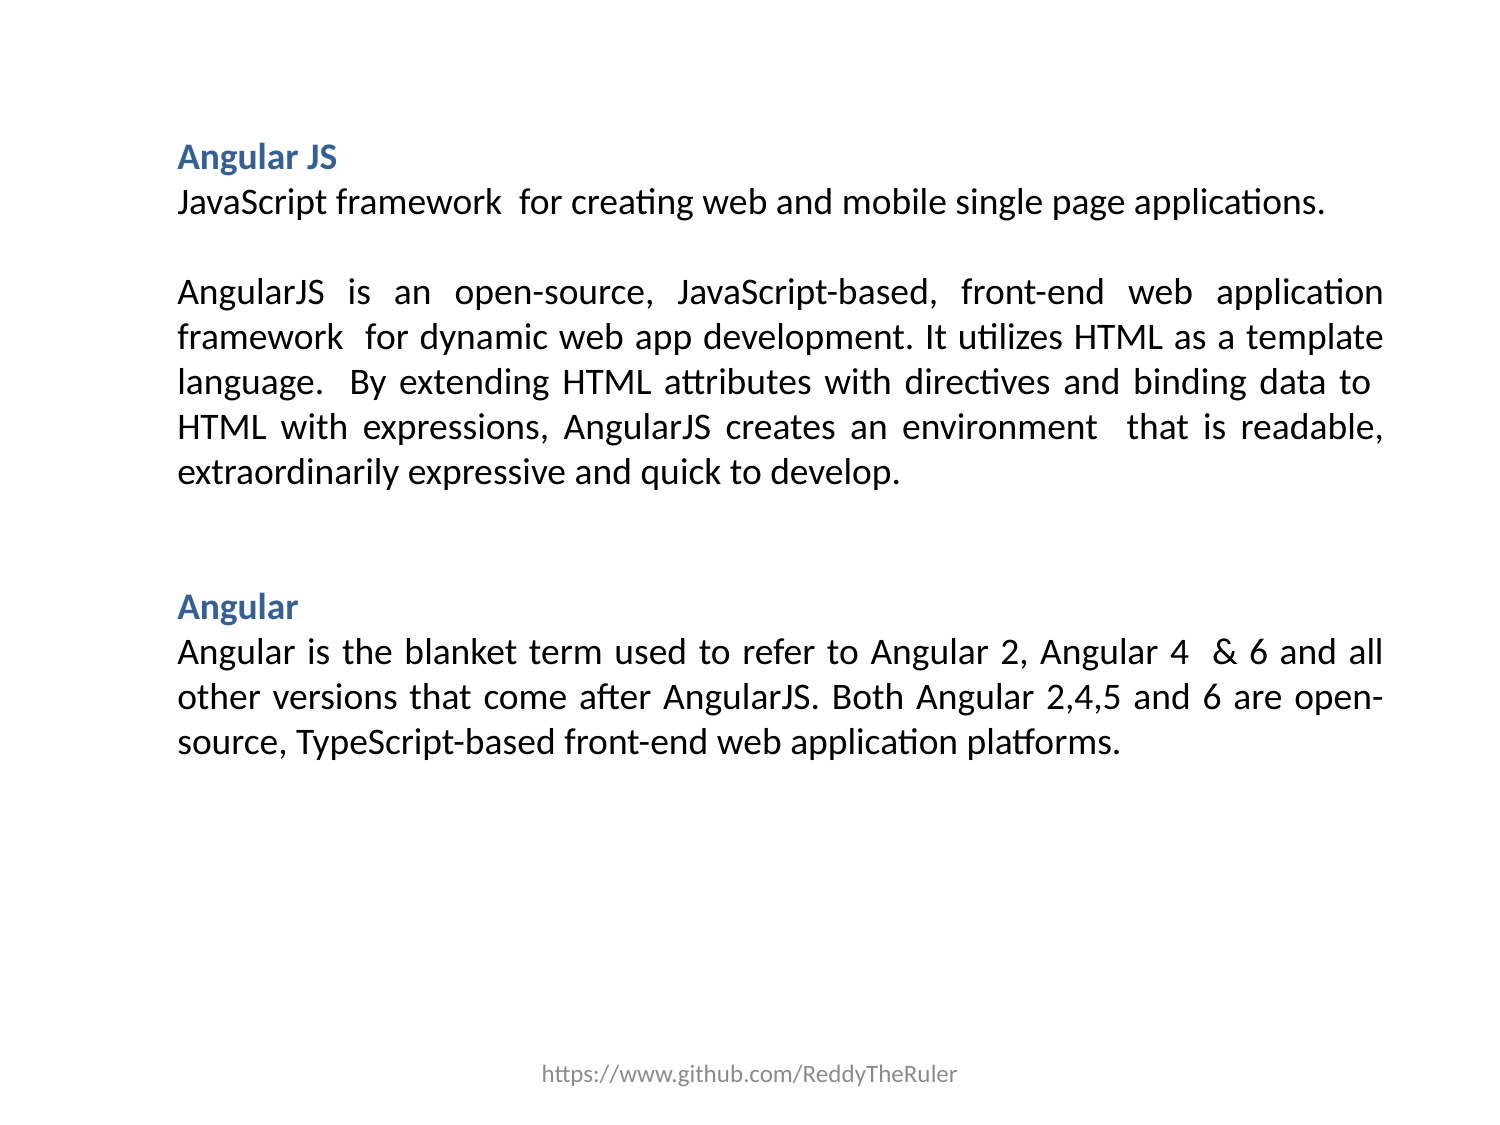

Angular JS
JavaScript framework  for creating web and mobile single page applications.

AngularJS is an open-source, JavaScript-based, front-end web application framework  for dynamic web app development. It utilizes HTML as a template language.  By extending HTML attributes with directives and binding data to  HTML with expressions, AngularJS creates an environment  that is readable, extraordinarily expressive and quick to develop.

Angular
Angular is the blanket term used to refer to Angular 2, Angular 4  & 6 and all other versions that come after AngularJS. Both Angular 2,4,5 and 6 are open-source, TypeScript-based front-end web application platforms.

https://www.github.com/ReddyTheRuler